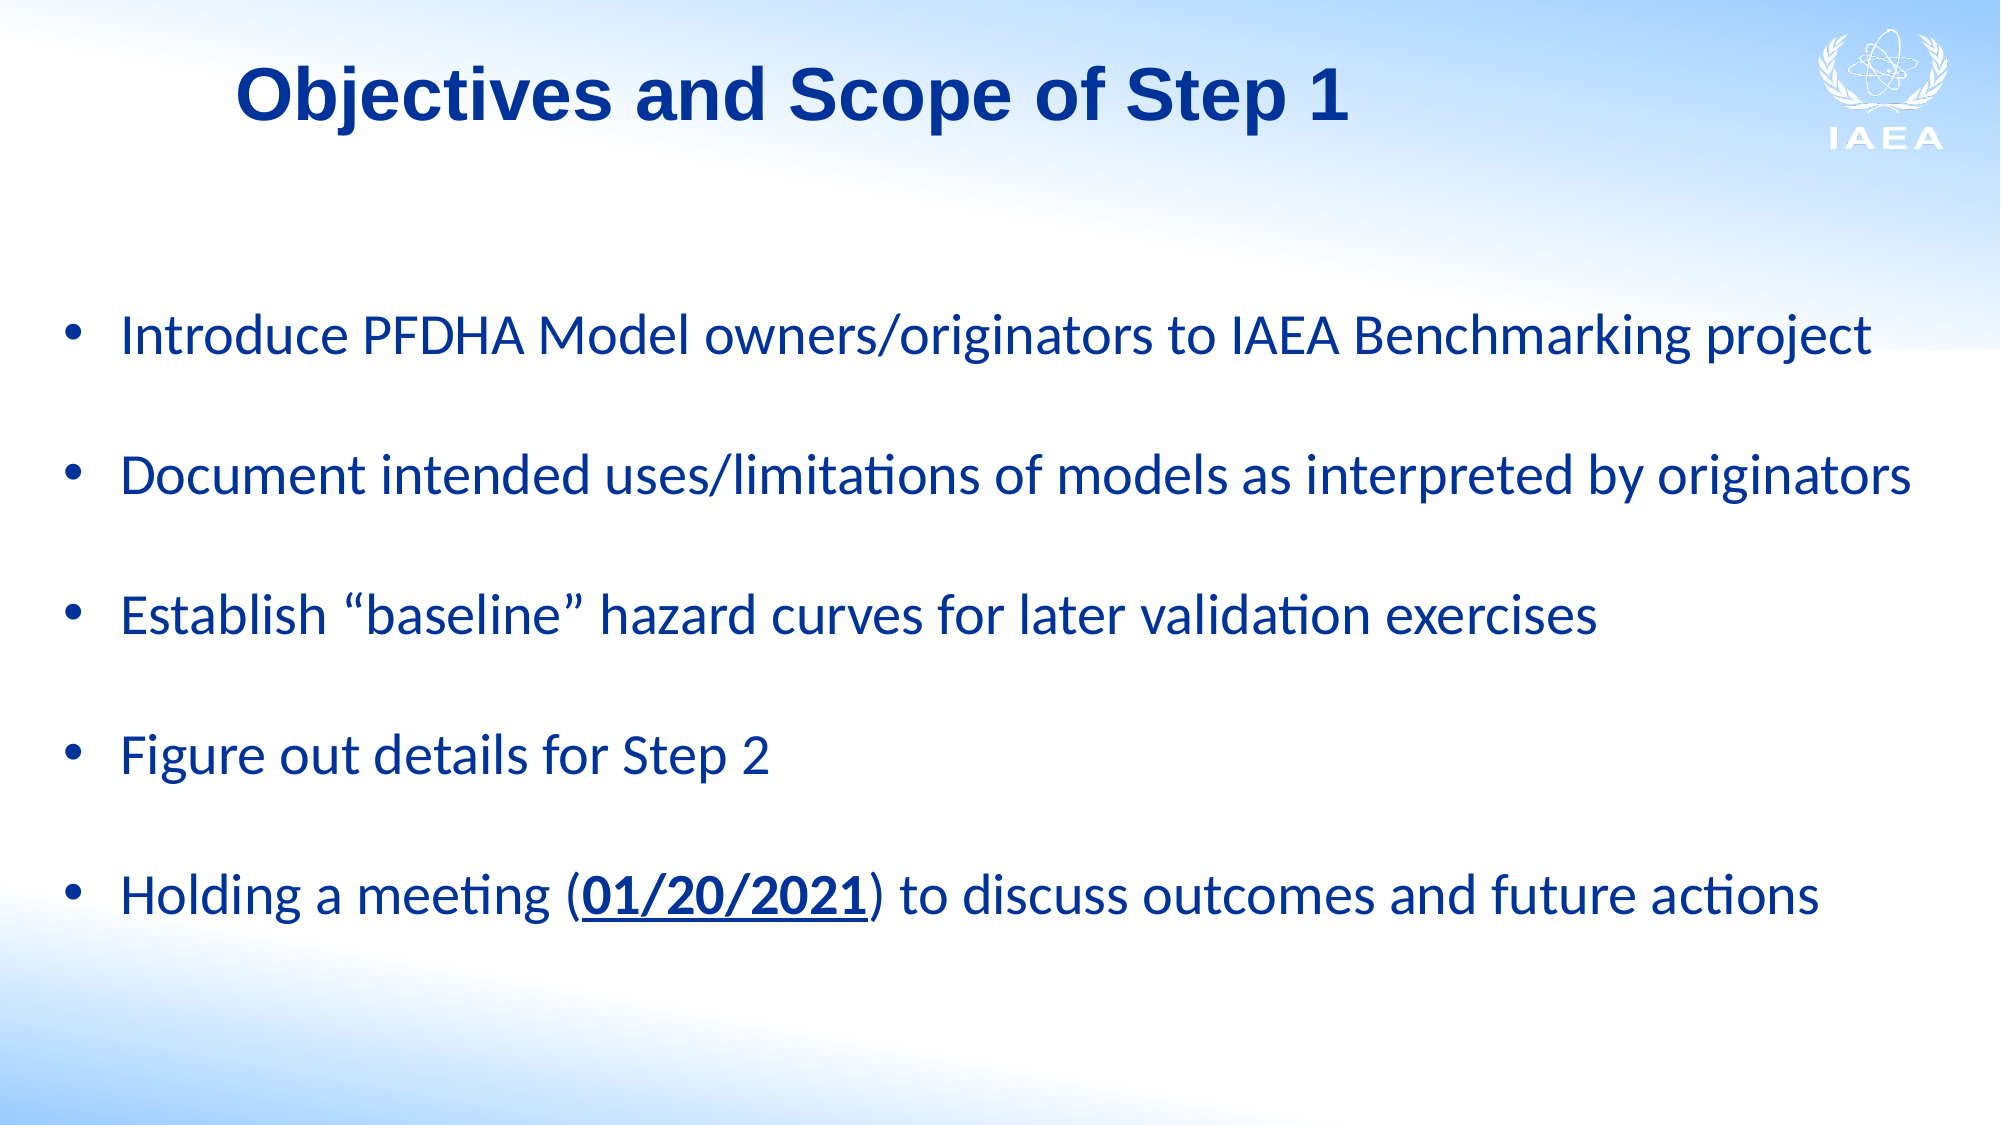

# Objectives and Scope of Step 1
Introduce PFDHA Model owners/originators to IAEA Benchmarking project

Document intended uses/limitations of models as interpreted by originators

Establish “baseline” hazard curves for later validation exercises

Figure out details for Step 2

Holding a meeting (01/20/2021) to discuss outcomes and future actions